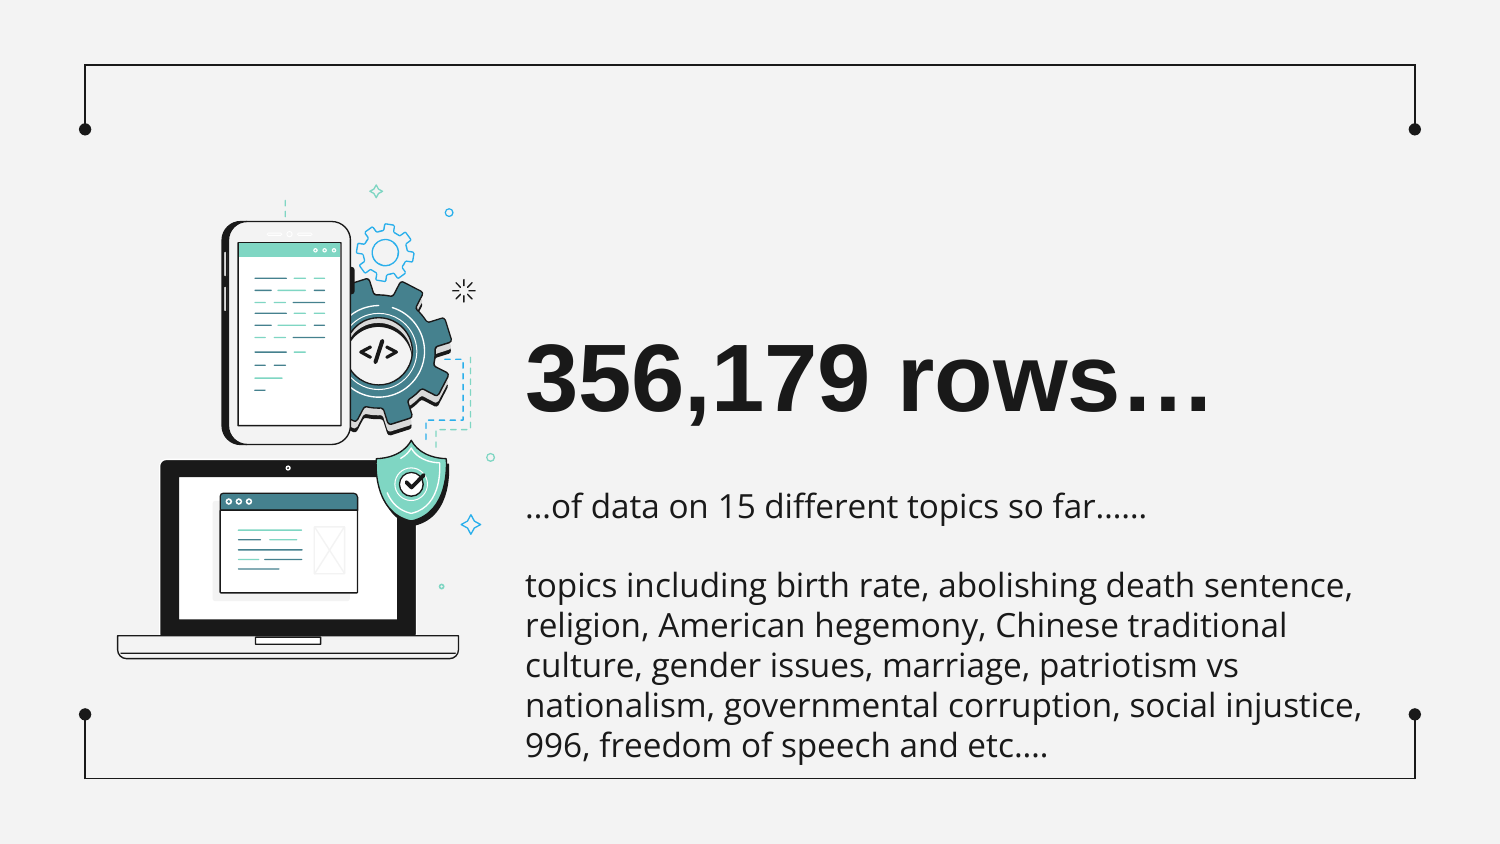

# 356,179 rows…
…of data on 15 different topics so far……

topics including birth rate, abolishing death sentence, religion, American hegemony, Chinese traditional culture, gender issues, marriage, patriotism vs nationalism, governmental corruption, social injustice, 996, freedom of speech and etc.…